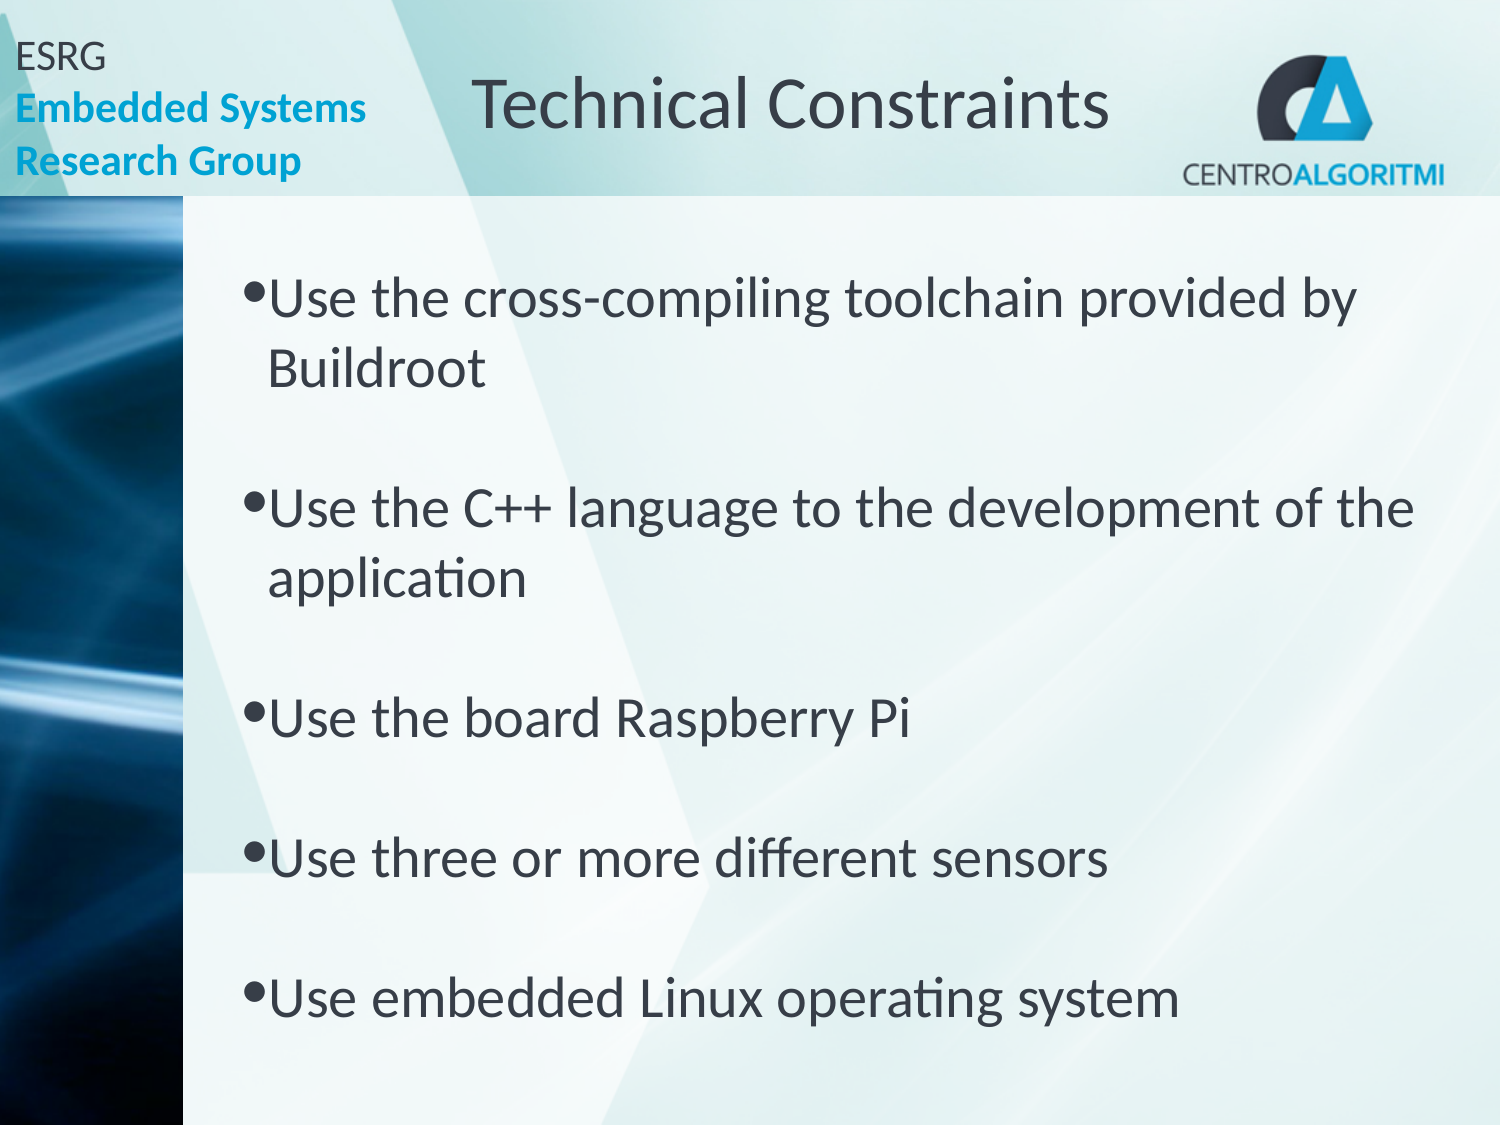

# Technical Constraints
Use the cross-compiling toolchain provided by Buildroot

Use the C++ language to the development of the application

Use the board Raspberry Pi

Use three or more different sensors

Use embedded Linux operating system